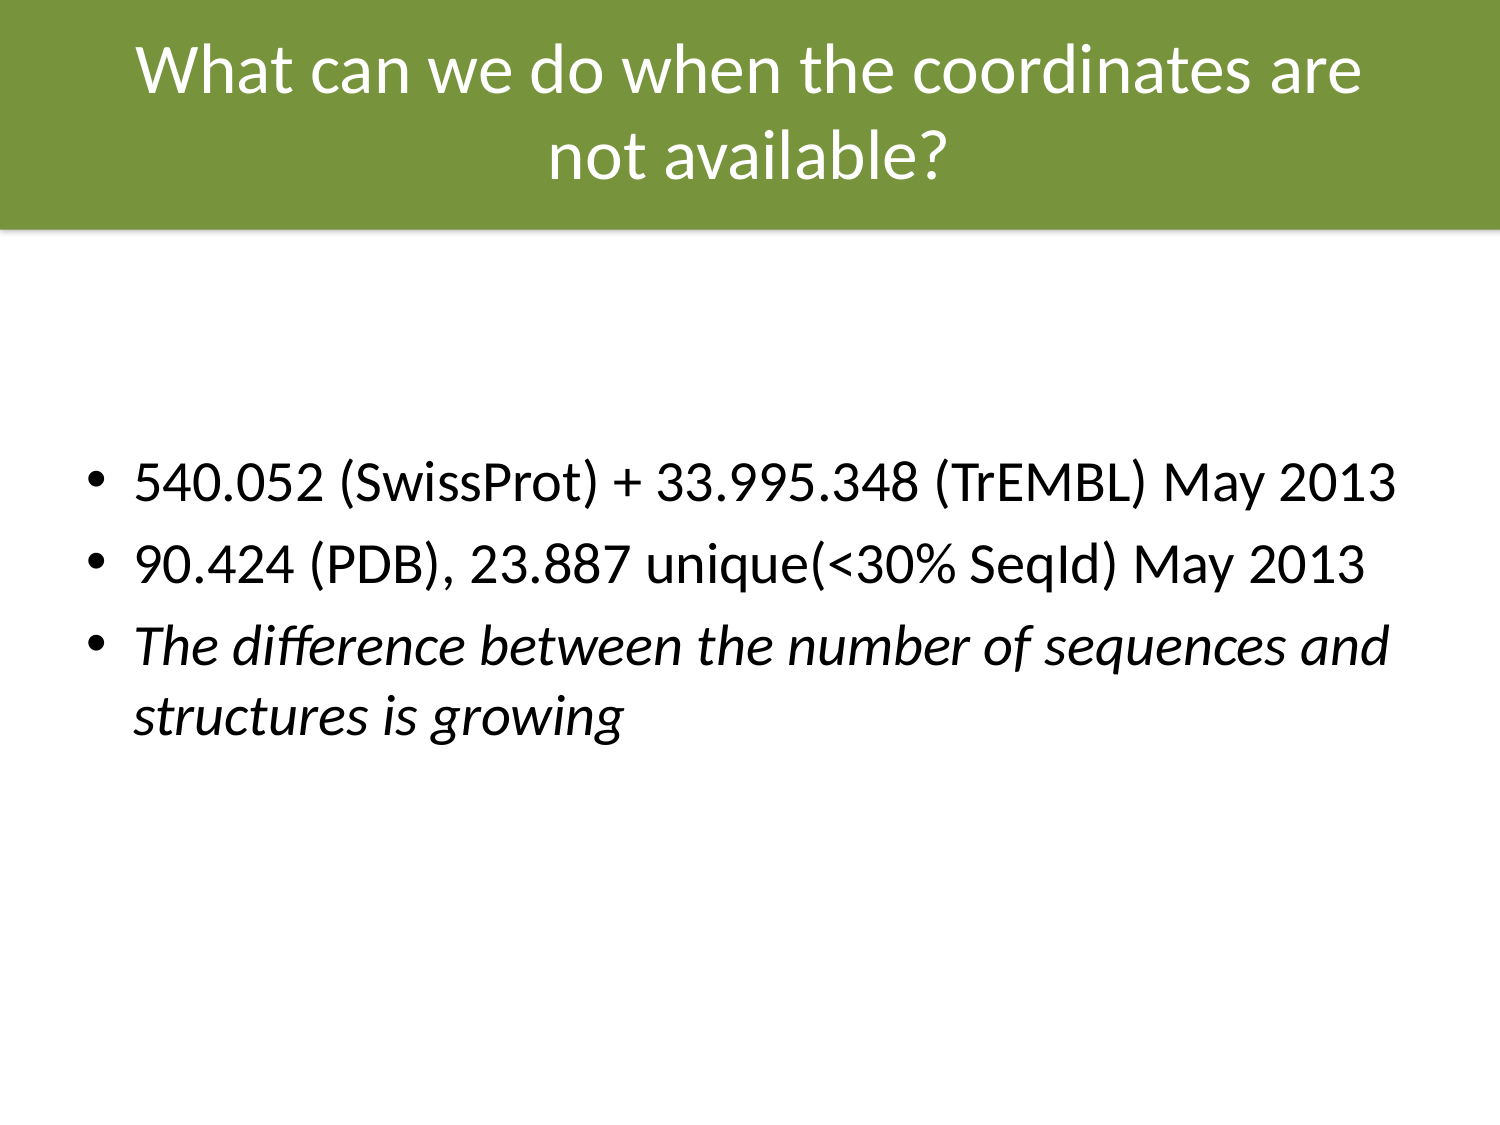

# What can we do when the coordinates are not available?
540.052 (SwissProt) + 33.995.348 (TrEMBL) May 2013
90.424 (PDB), 23.887 unique(<30% SeqId) May 2013
The difference between the number of sequences and structures is growing